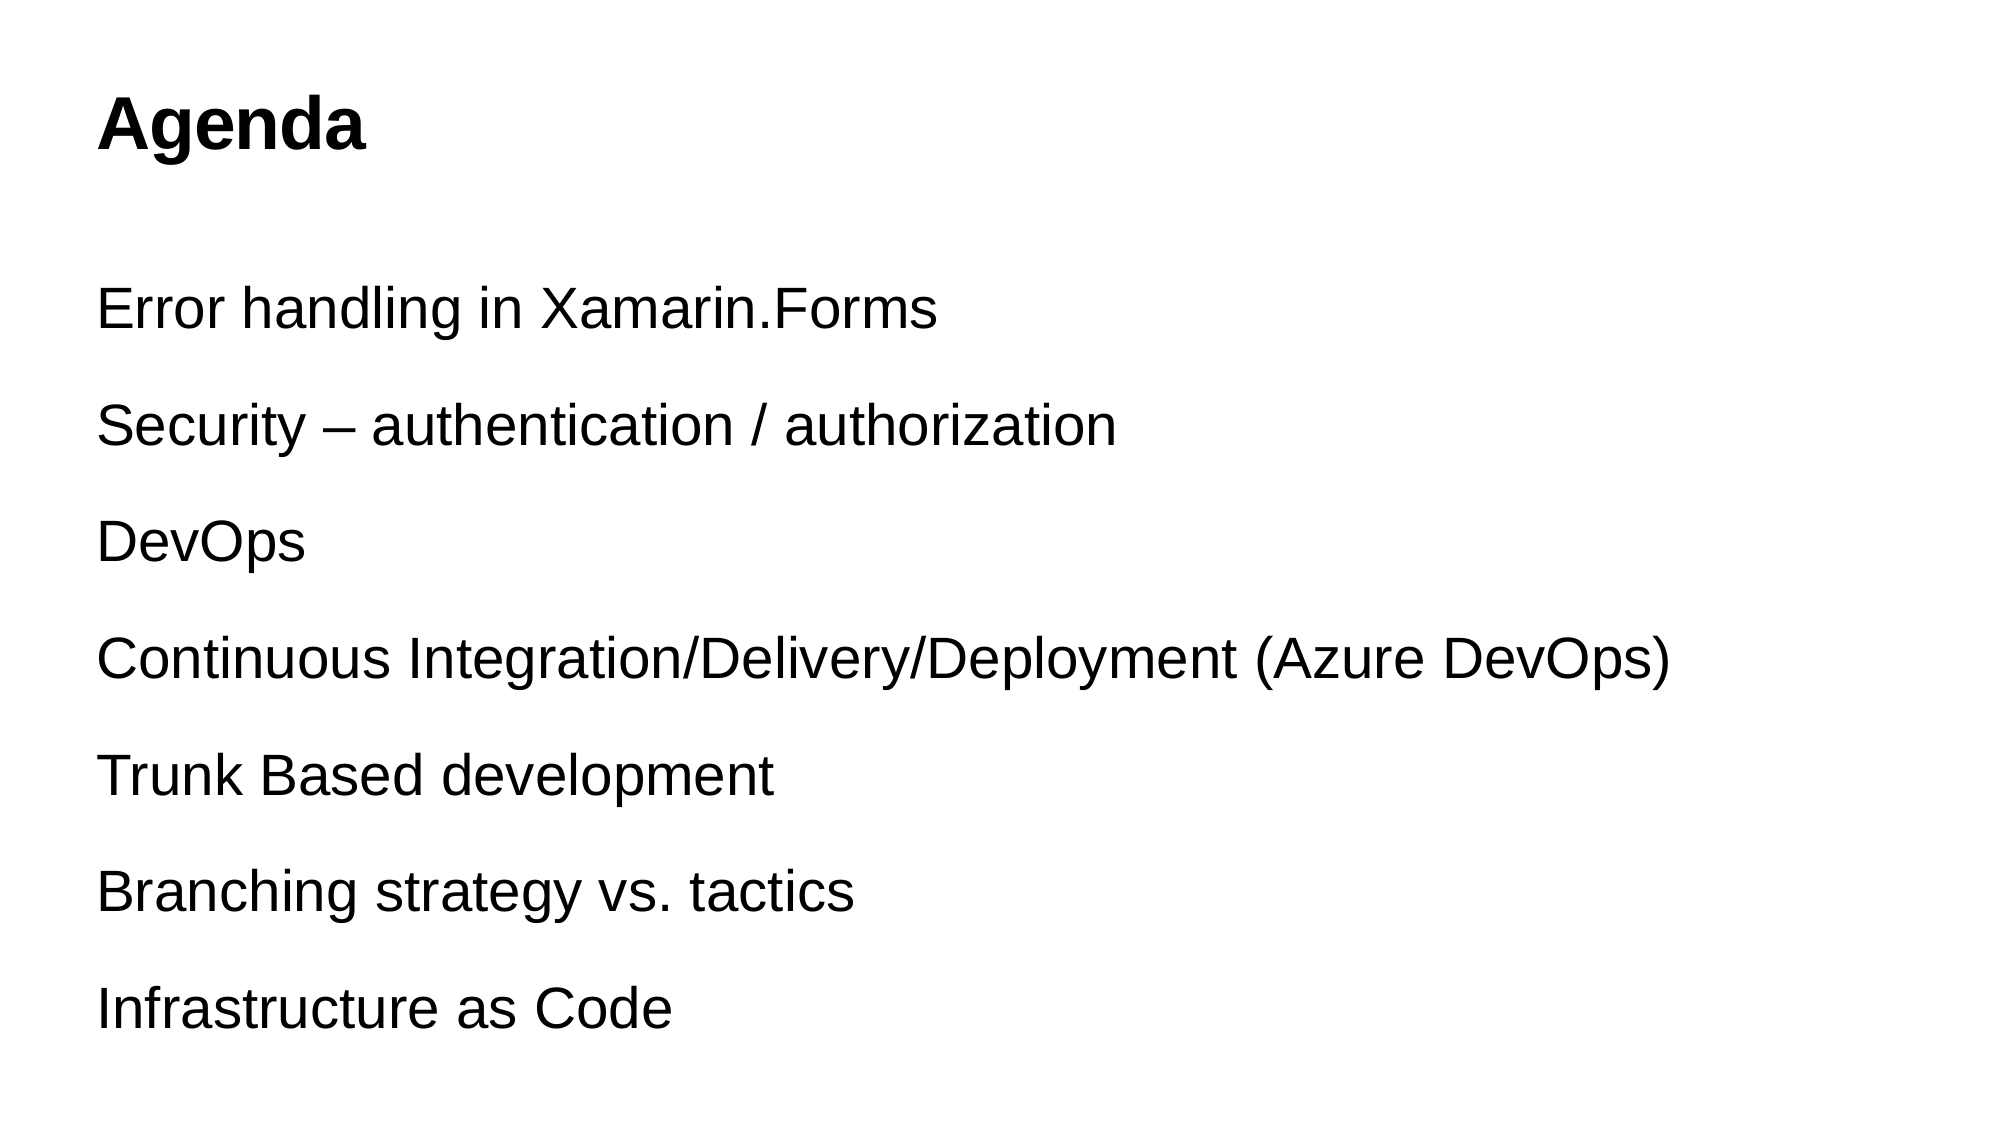

# Agenda
Error handling in Xamarin.Forms
Security – authentication / authorization
DevOps
Continuous Integration/Delivery/Deployment (Azure DevOps)
Trunk Based development
Branching strategy vs. tactics
Infrastructure as Code